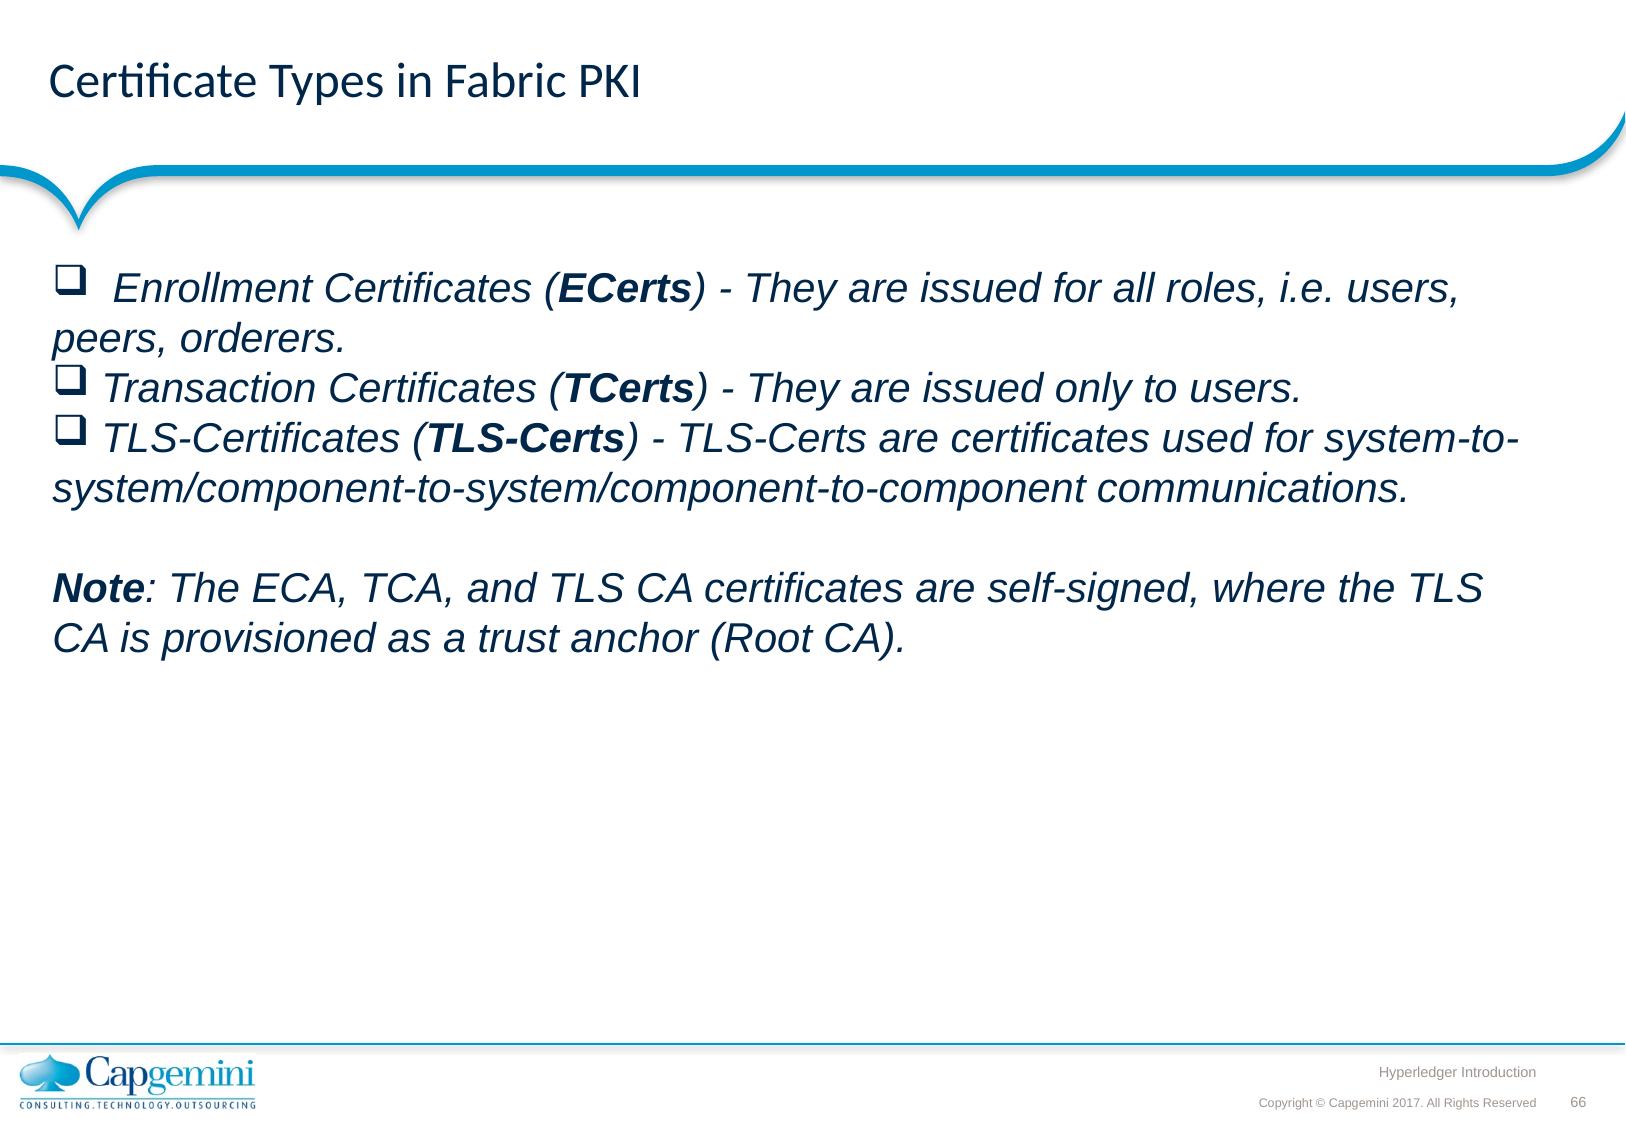

# Certificate Types in Fabric PKI
  Enrollment Certificates (ECerts) - They are issued for all roles, i.e. users, peers, orderers.
 Transaction Certificates (TCerts) - They are issued only to users.
 TLS-Certificates (TLS-Certs) - TLS-Certs are certificates used for system-to-system/component-to-system/component-to-component communications.

Note: The ECA, TCA, and TLS CA certificates are self-signed, where the TLS CA is provisioned as a trust anchor (Root CA).